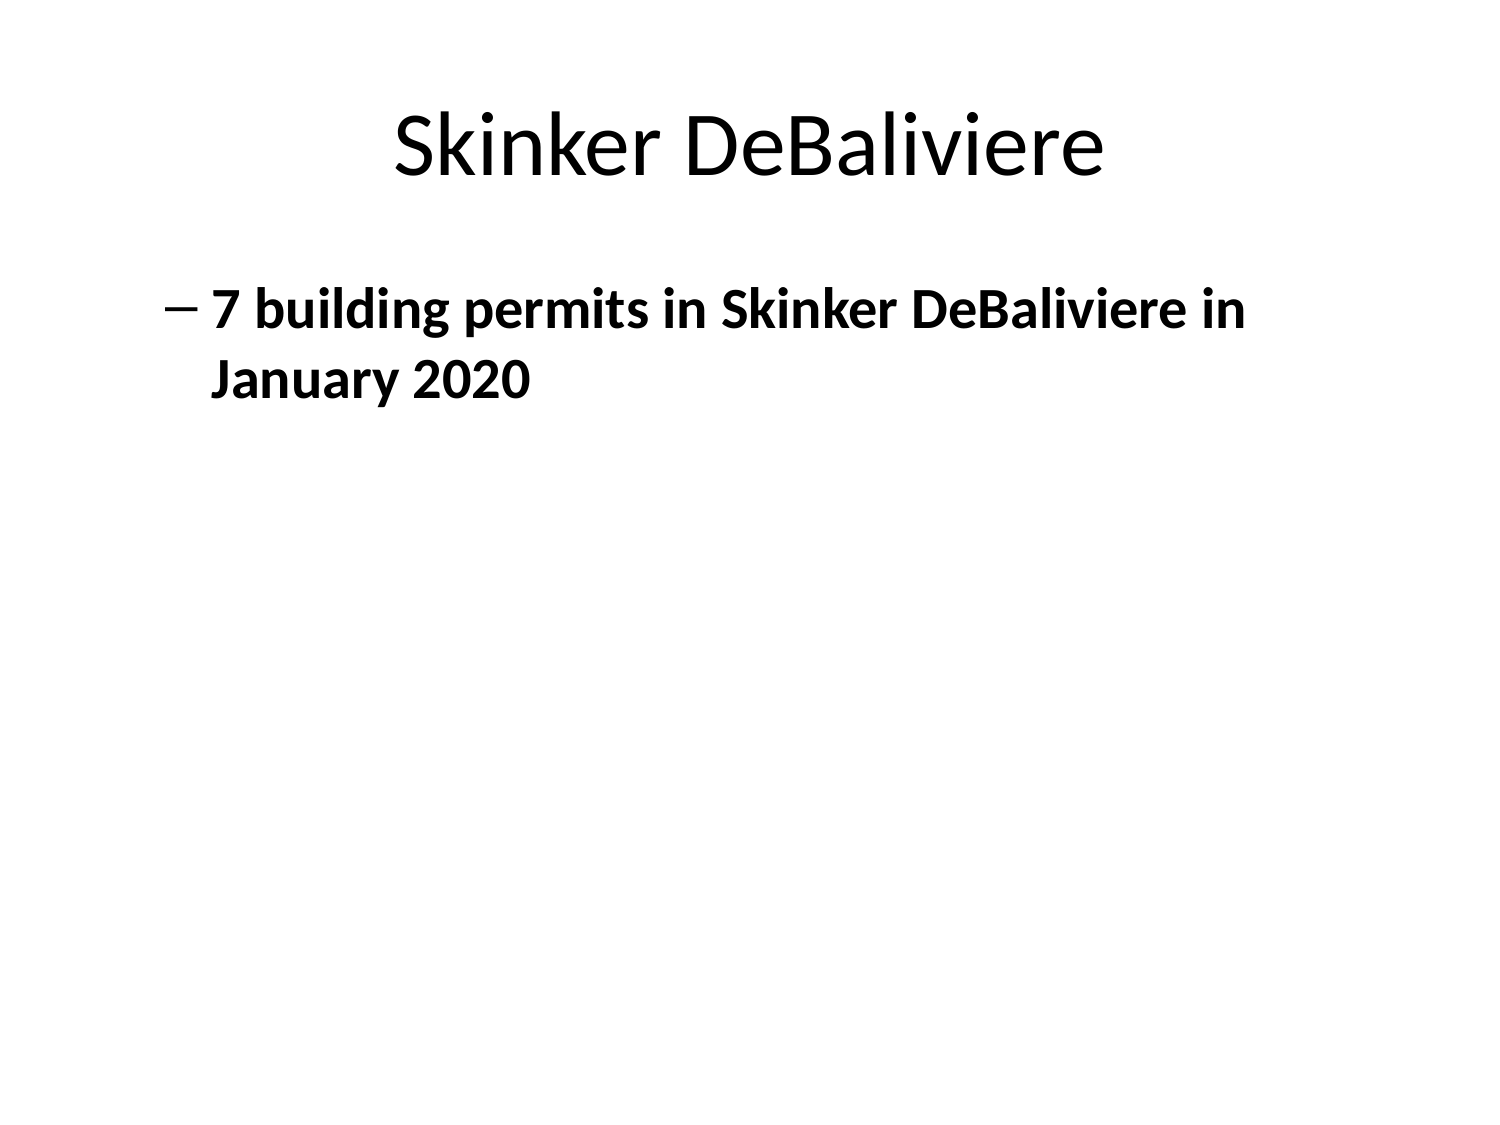

# Skinker DeBaliviere
7 building permits in Skinker DeBaliviere in January 2020